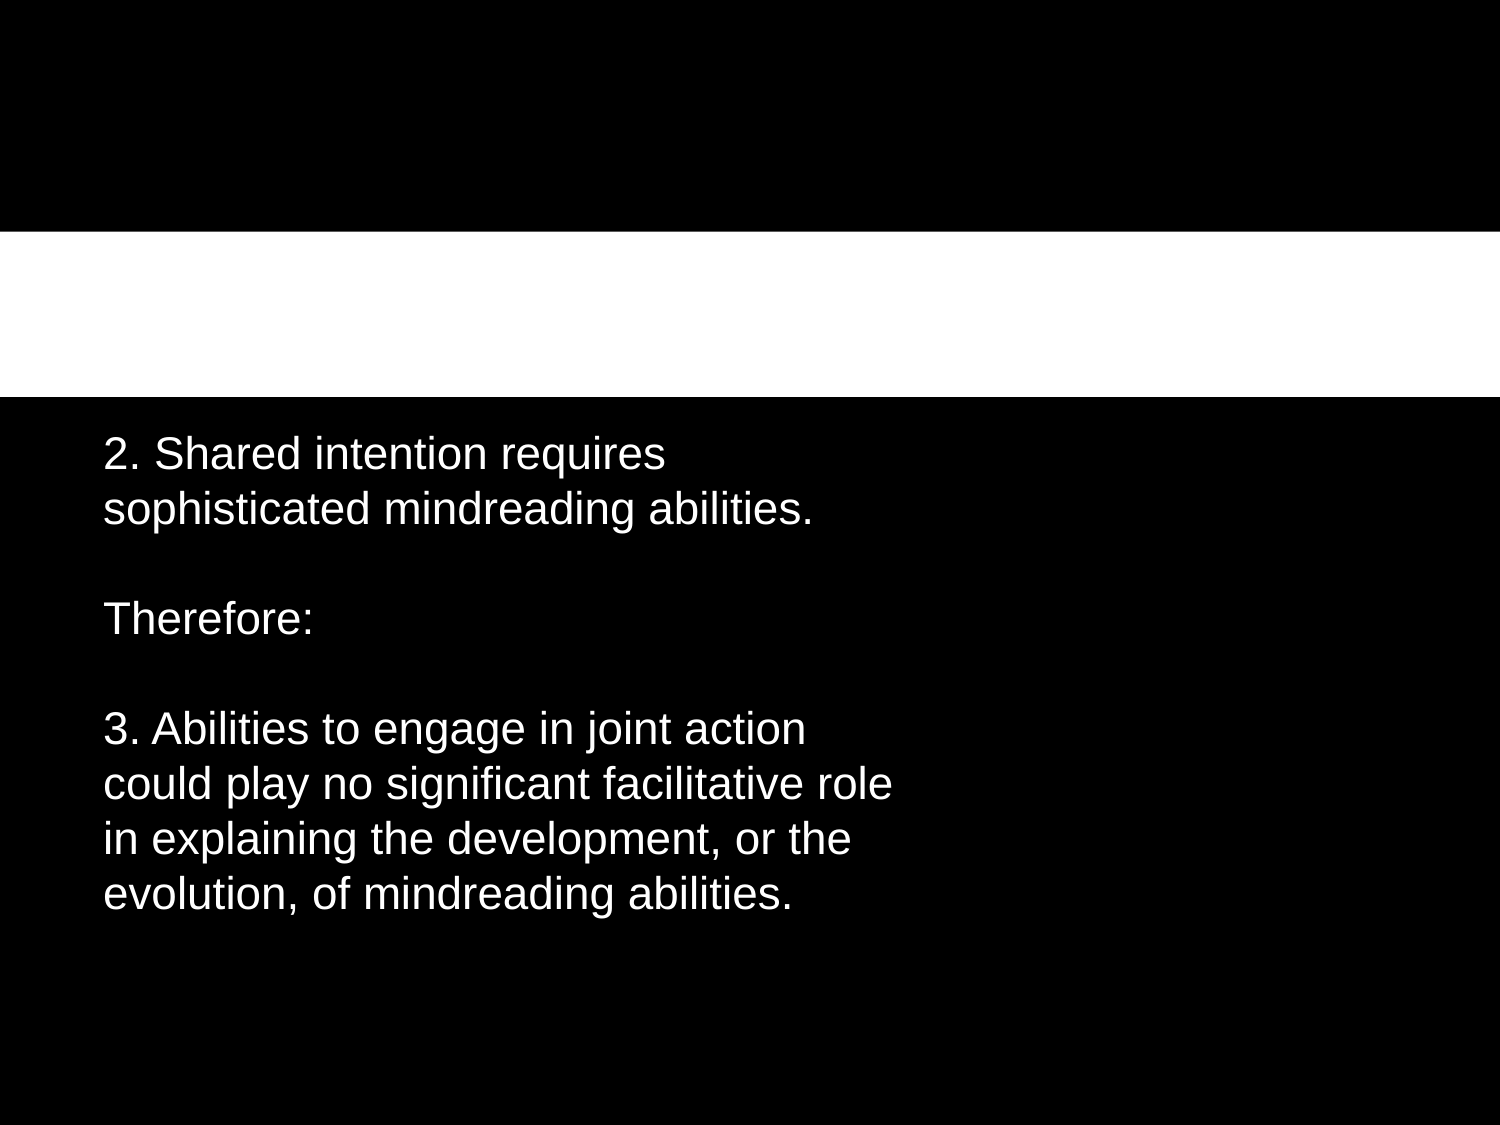

1. All (significant) joint actions require shared intention.

2. Shared intention requires sophisticated mindreading abilities.

Therefore:

3. Abilities to engage in joint action could play no significant facilitative role in explaining the development, or the evolution, of mindreading abilities.